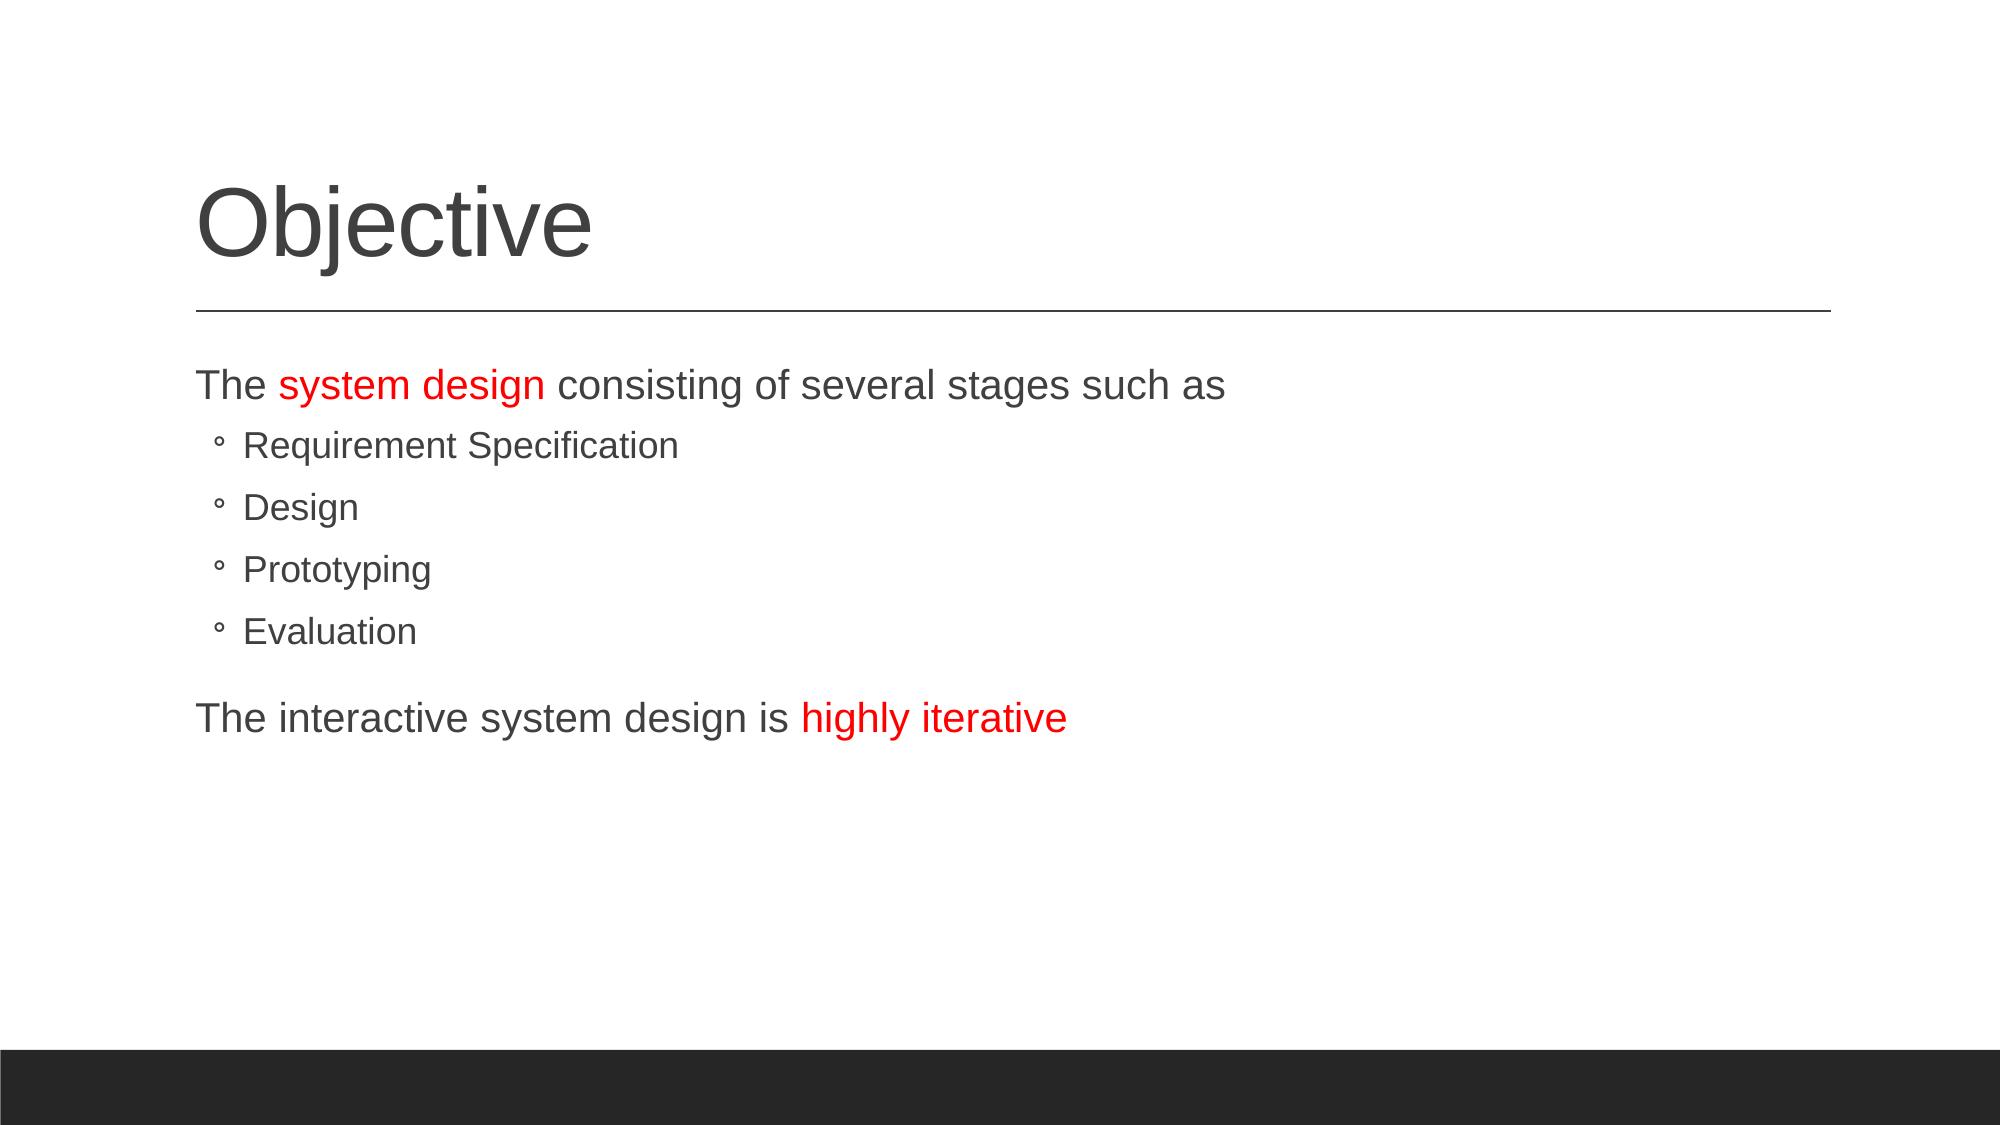

# Objective
The system design consisting of several stages such as
Requirement Specification
Design
Prototyping
Evaluation
The interactive system design is highly iterative